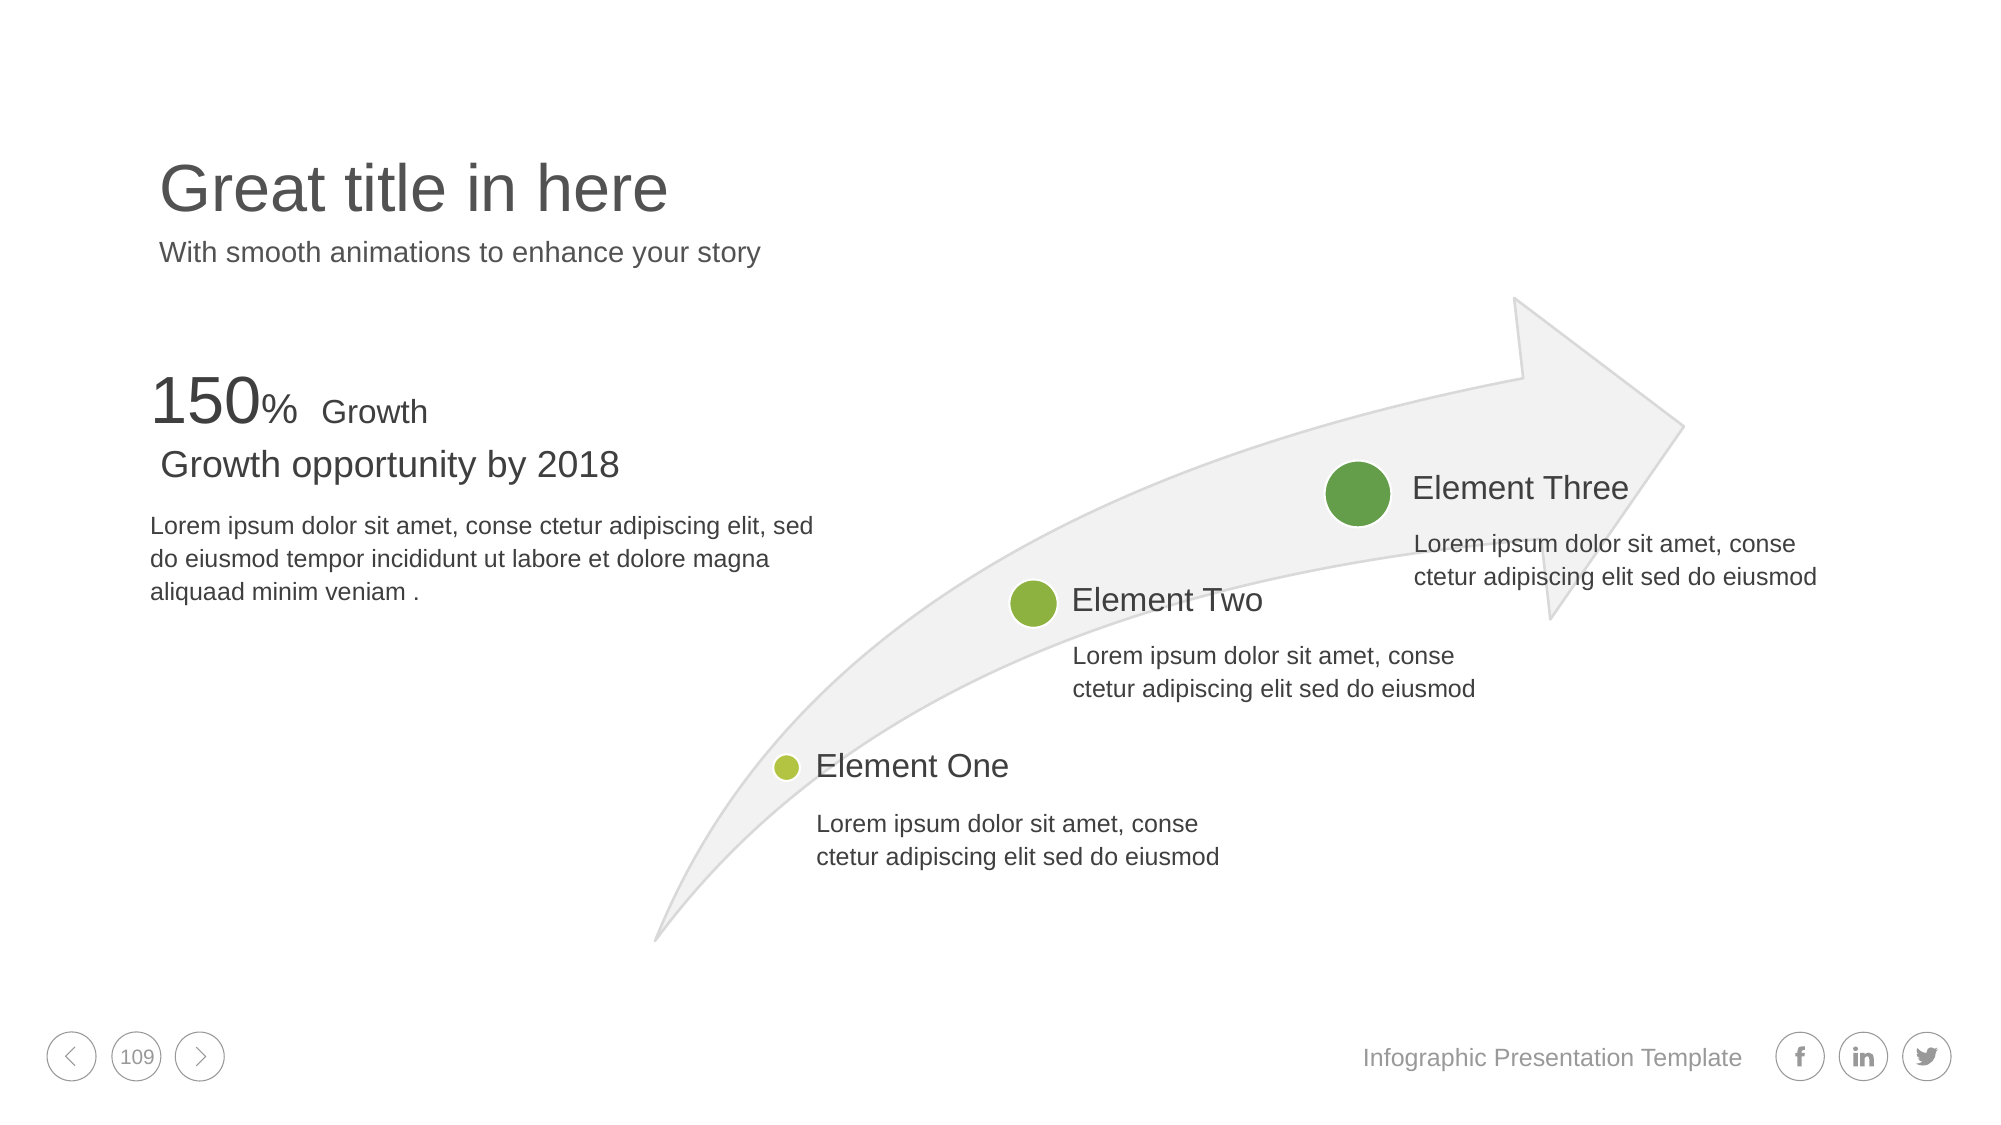

Great title in here
With smooth animations to enhance your story
Element One
Element Two
Element Three
Lorem ipsum dolor sit amet, conse ctetur adipiscing elit sed do eiusmod
Lorem ipsum dolor sit amet, conse ctetur adipiscing elit sed do eiusmod
Lorem ipsum dolor sit amet, conse ctetur adipiscing elit sed do eiusmod
150% Growth
Growth opportunity by 2018
Lorem ipsum dolor sit amet, conse ctetur adipiscing elit, sed do eiusmod tempor incididunt ut labore et dolore magna aliquaad minim veniam .
109